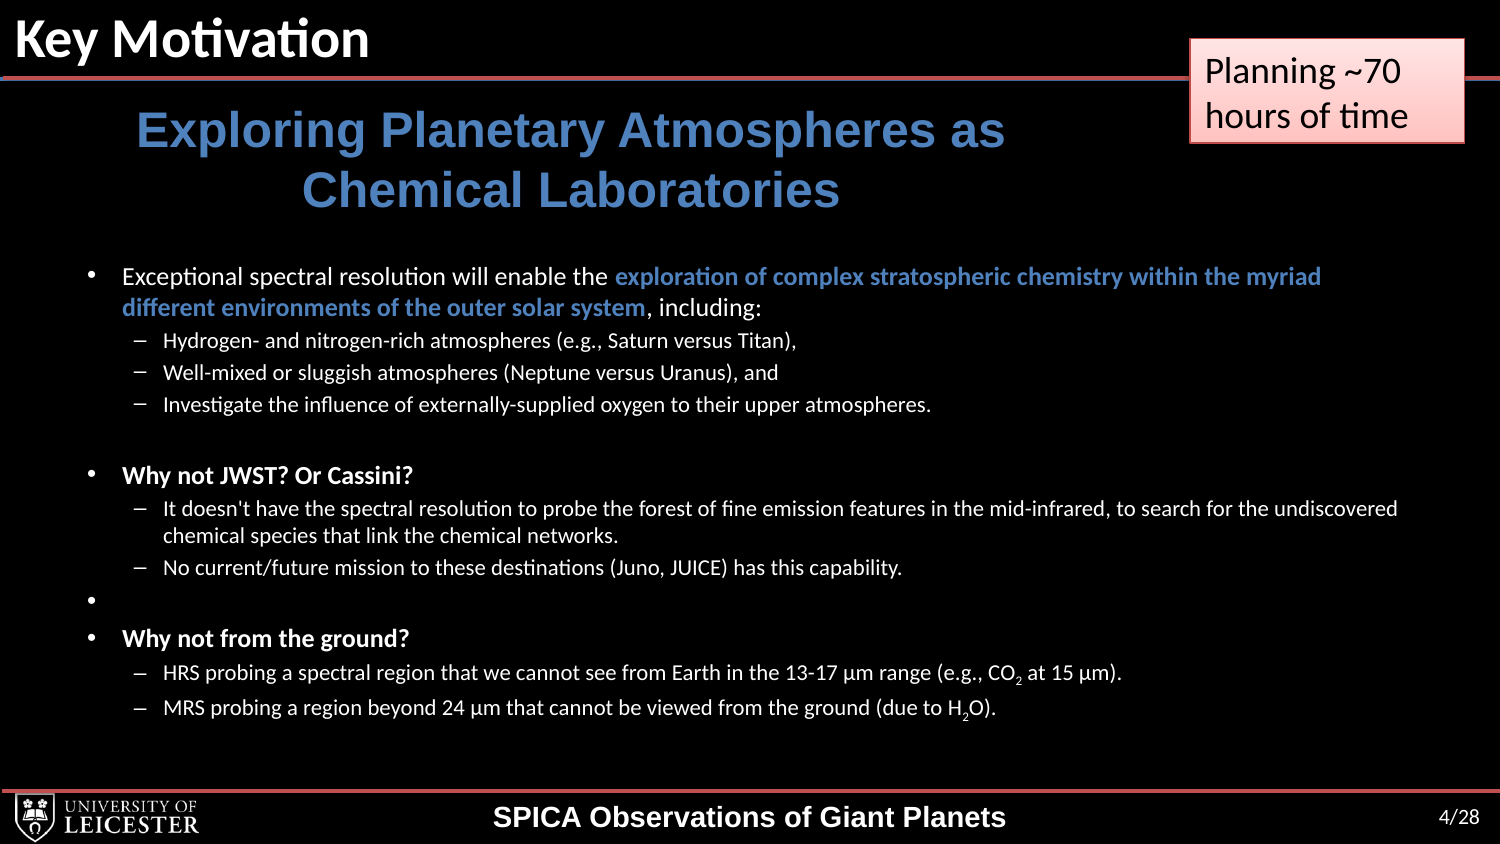

# Key Motivation
Planning ~70 hours of time
Exploring Planetary Atmospheres as Chemical Laboratories
Exceptional spectral resolution will enable the exploration of complex stratospheric chemistry within the myriad different environments of the outer solar system, including:
Hydrogen- and nitrogen-rich atmospheres (e.g., Saturn versus Titan),
Well-mixed or sluggish atmospheres (Neptune versus Uranus), and
Investigate the influence of externally-supplied oxygen to their upper atmospheres.

Why not JWST? Or Cassini?
It doesn't have the spectral resolution to probe the forest of fine emission features in the mid-infrared, to search for the undiscovered chemical species that link the chemical networks.
No current/future mission to these destinations (Juno, JUICE) has this capability.

Why not from the ground?
HRS probing a spectral region that we cannot see from Earth in the 13-17 µm range (e.g., CO2 at 15 µm).
MRS probing a region beyond 24 µm that cannot be viewed from the ground (due to H2O).